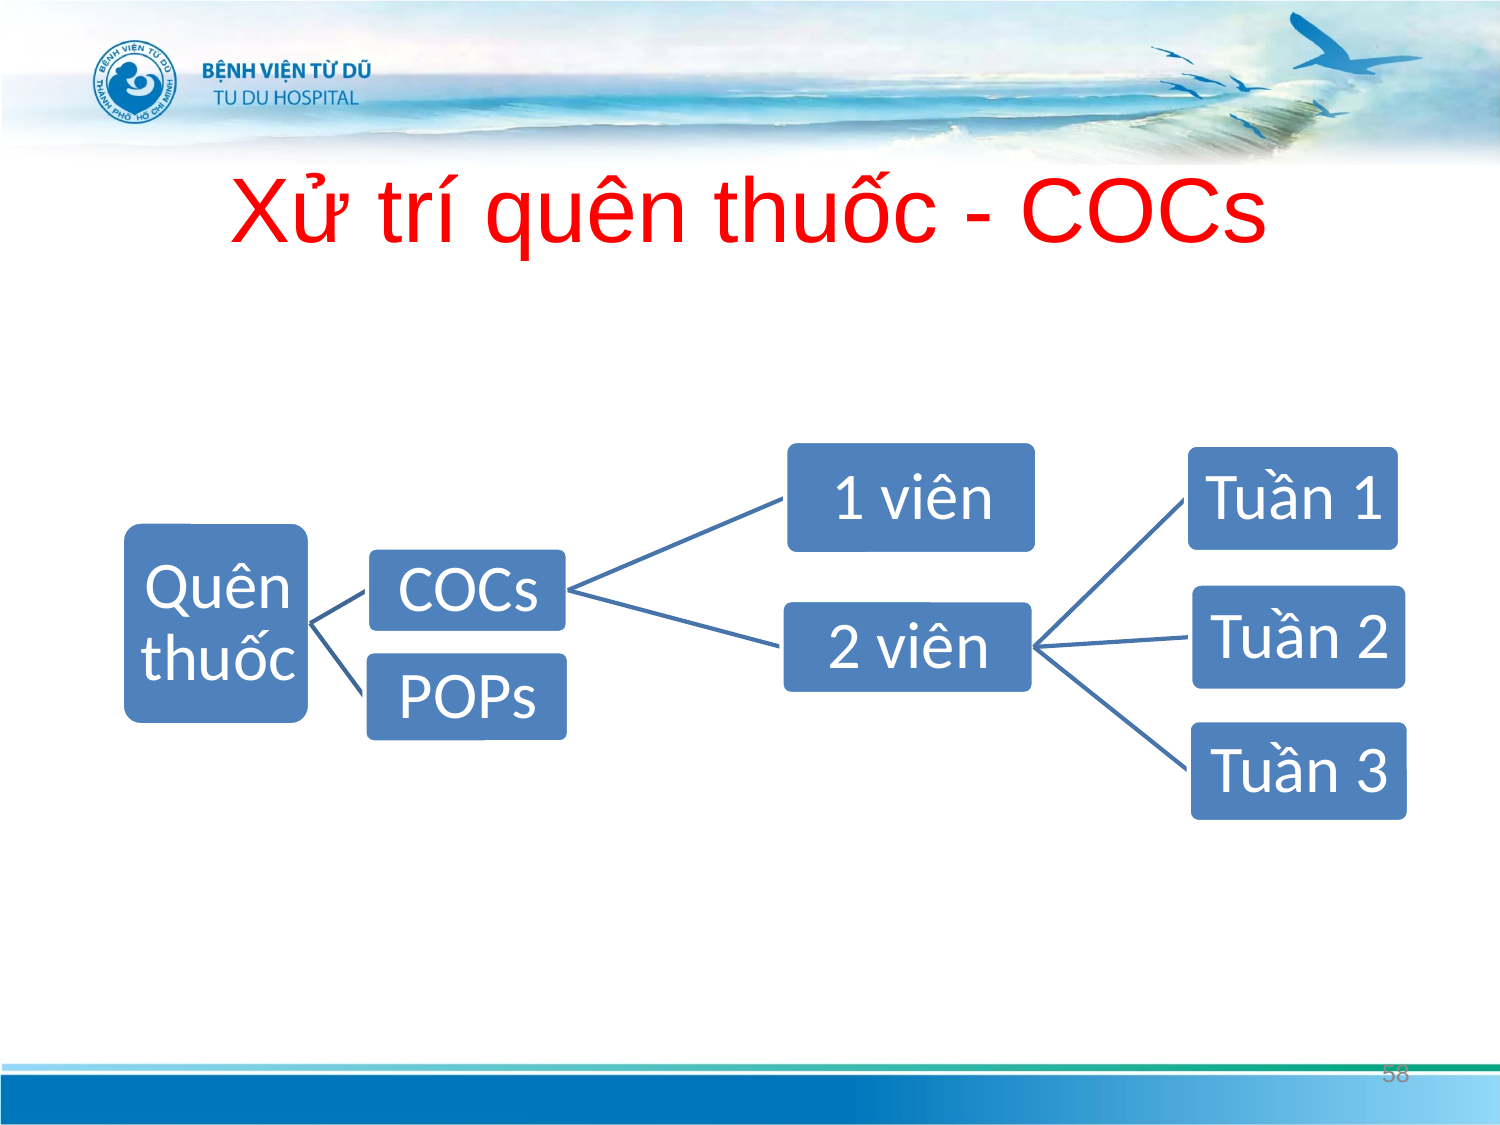

# Xử trí quên thuốc - COCs
Quên thuốc

POPs

COCs

1 viên

2 viên

Tuần 1

Tuần 2

Tuần 3
58